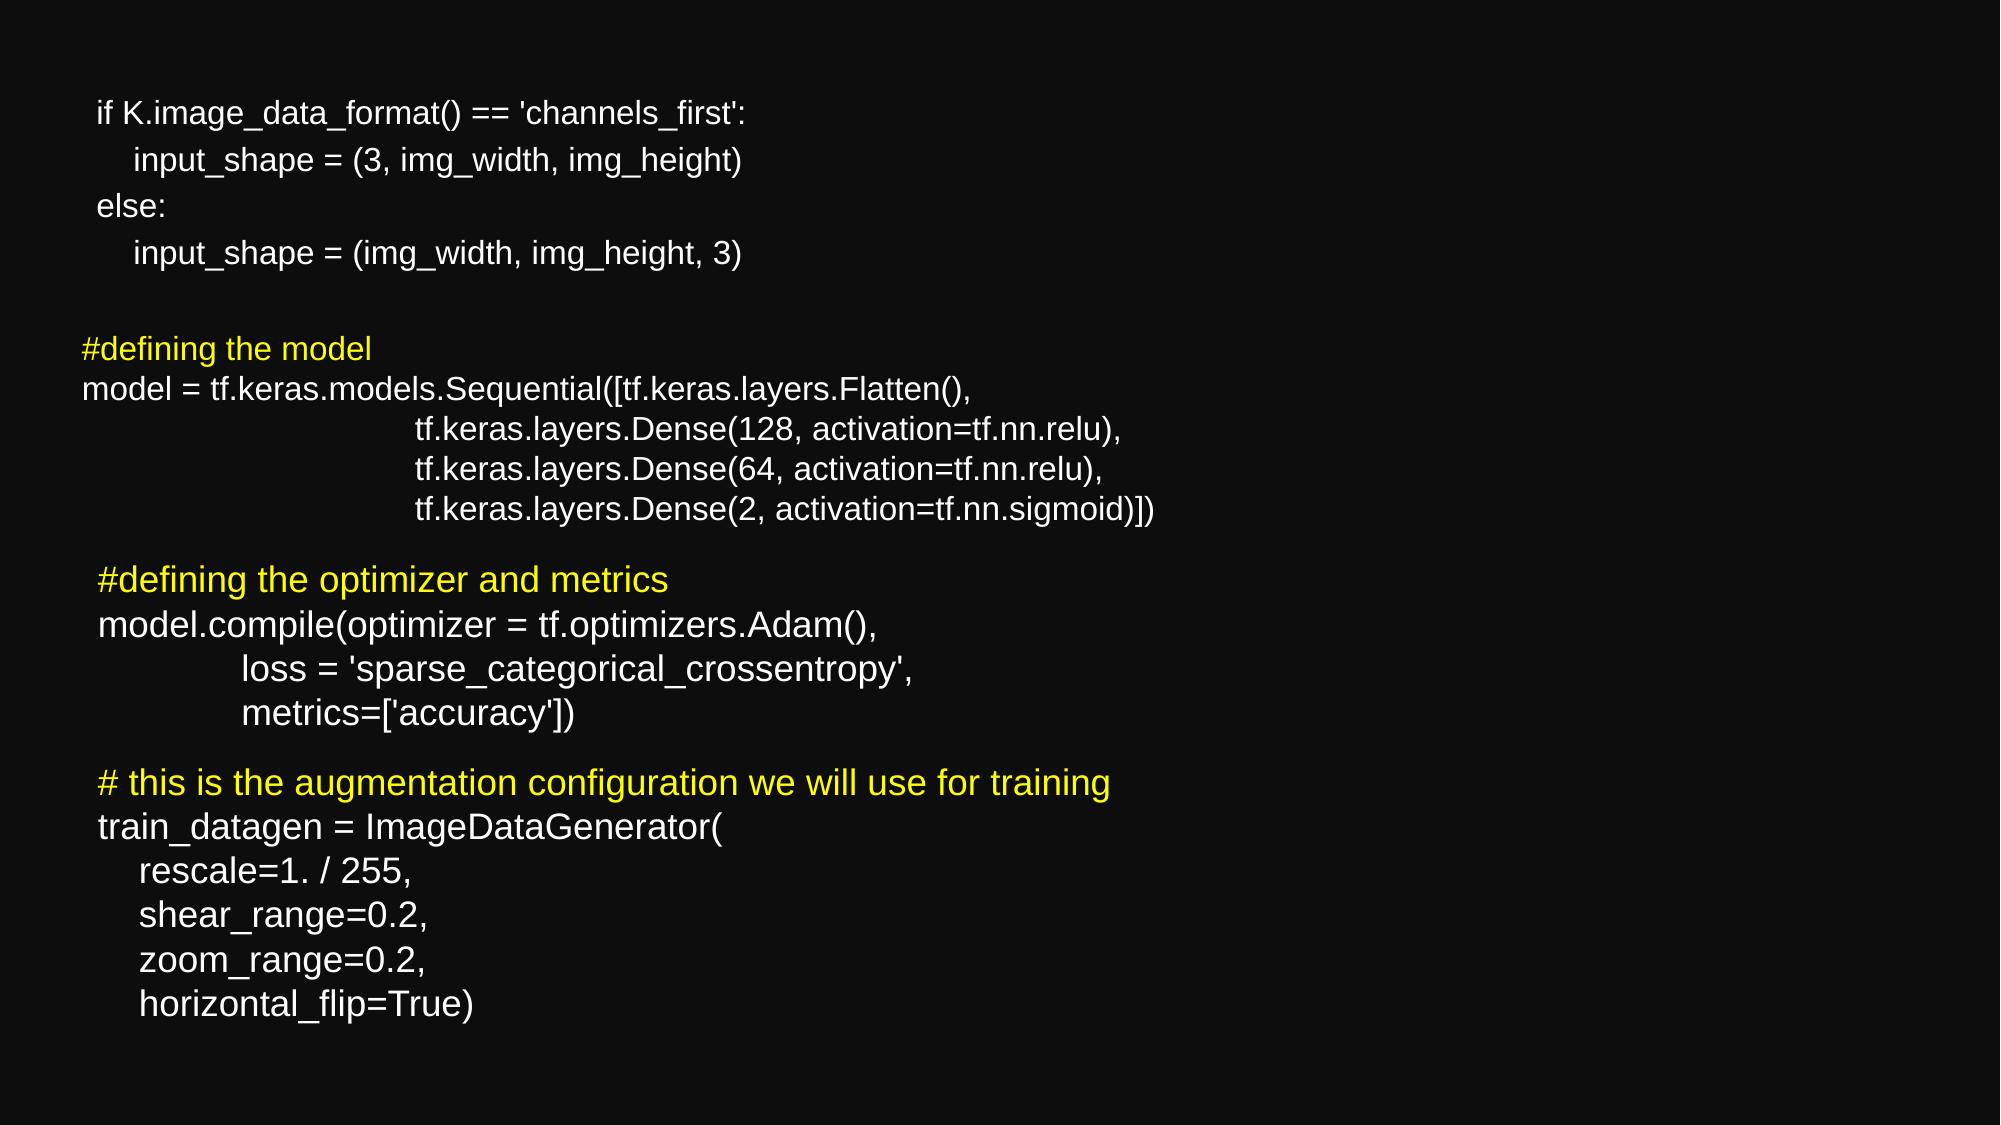

if K.image_data_format() == 'channels_first':
    input_shape = (3, img_width, img_height)
else:
    input_shape = (img_width, img_height, 3)
#defining the model
model = tf.keras.models.Sequential([tf.keras.layers.Flatten(),
                                    tf.keras.layers.Dense(128, activation=tf.nn.relu),
                                    tf.keras.layers.Dense(64, activation=tf.nn.relu),
                                    tf.keras.layers.Dense(2, activation=tf.nn.sigmoid)])
#defining the optimizer and metrics
model.compile(optimizer = tf.optimizers.Adam(),
              loss = 'sparse_categorical_crossentropy',
              metrics=['accuracy'])
# this is the augmentation configuration we will use for training
train_datagen = ImageDataGenerator(
    rescale=1. / 255,
    shear_range=0.2,
    zoom_range=0.2,
    horizontal_flip=True)